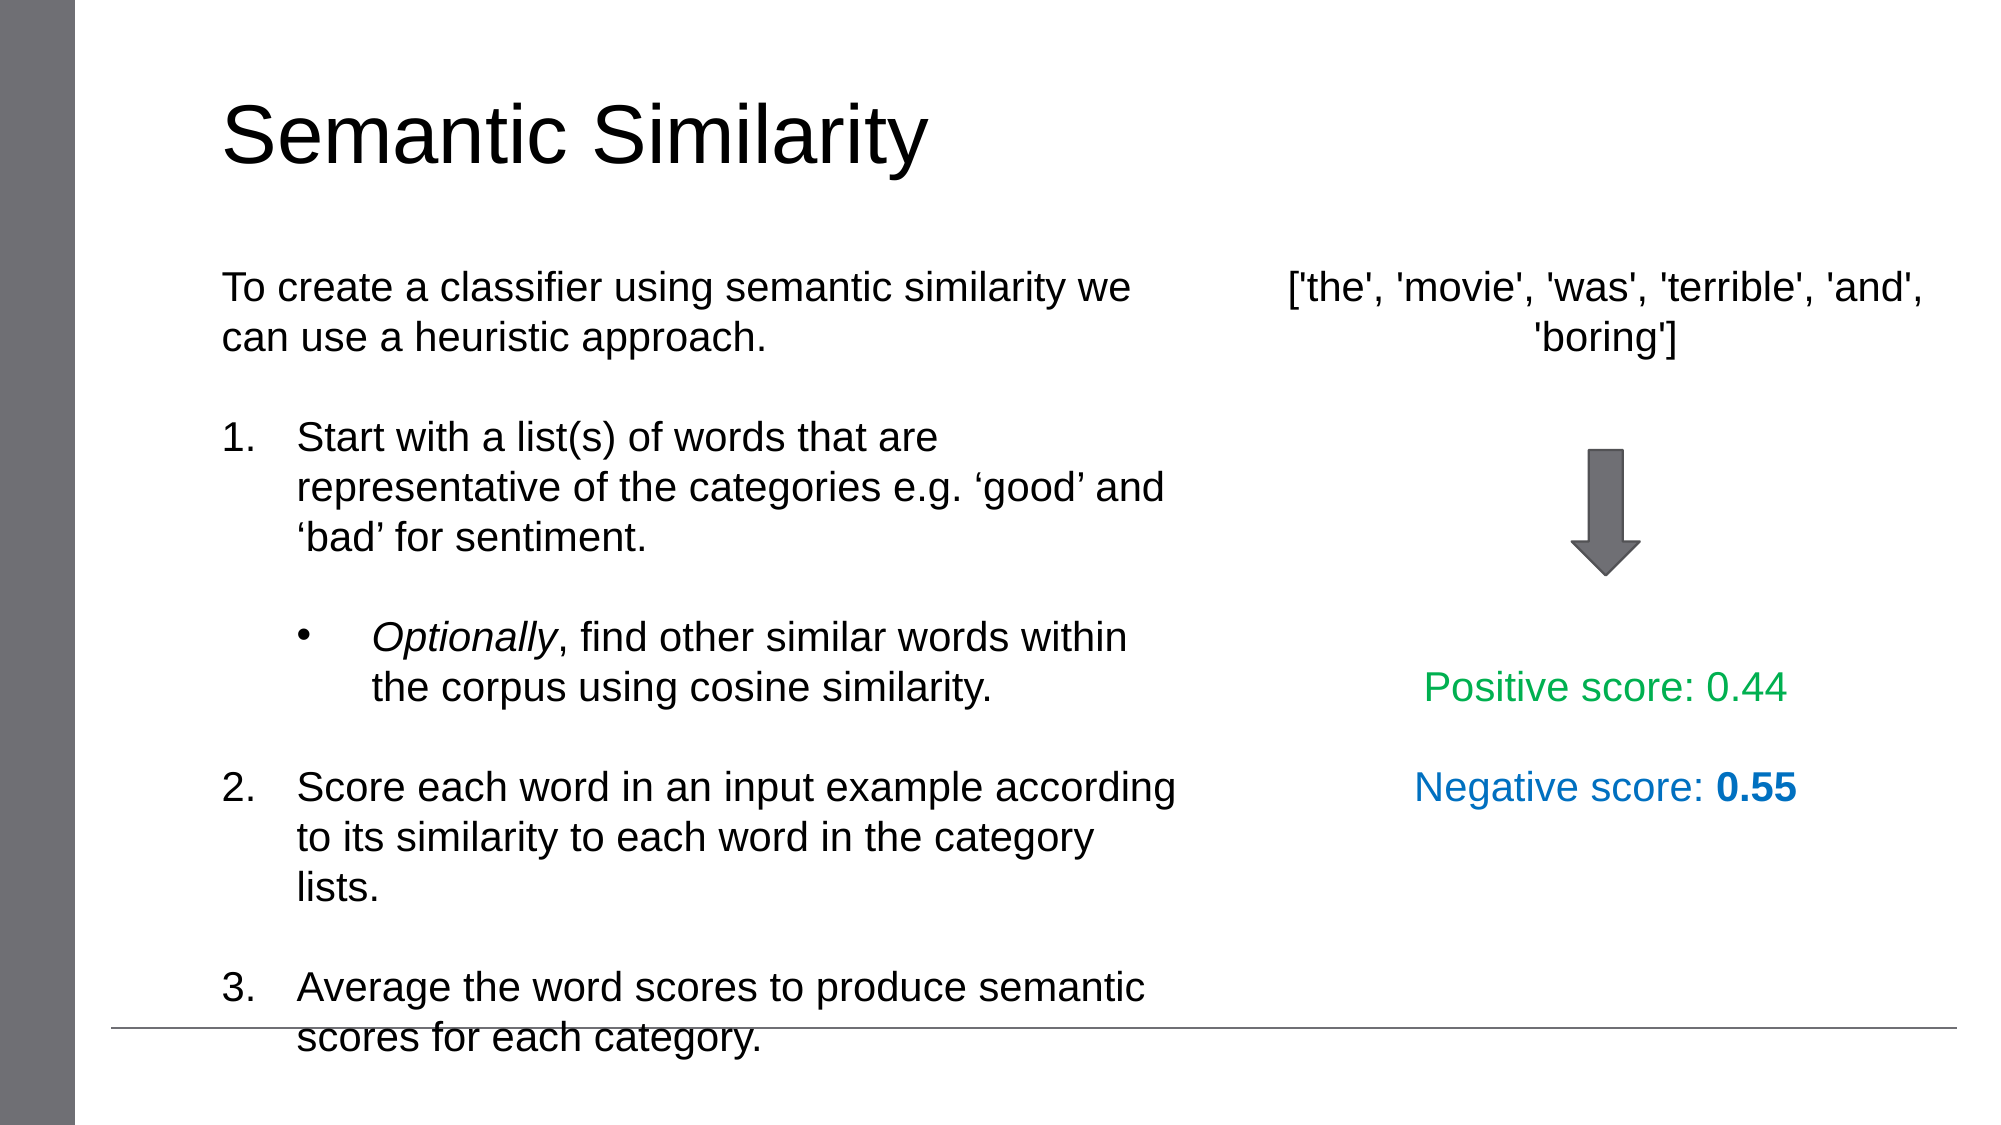

Semantic Similarity
To create a classifier using semantic similarity we can use a heuristic approach.

Start with a list(s) of words that are representative of the categories e.g. ‘good’ and ‘bad’ for sentiment.

Optionally, find other similar words within the corpus using cosine similarity.

Score each word in an input example according to its similarity to each word in the category lists.

Average the word scores to produce semantic scores for each category.
['the', 'movie', 'was', 'terrible', 'and', 'boring']

Positive score: 0.44

Negative score: 0.55